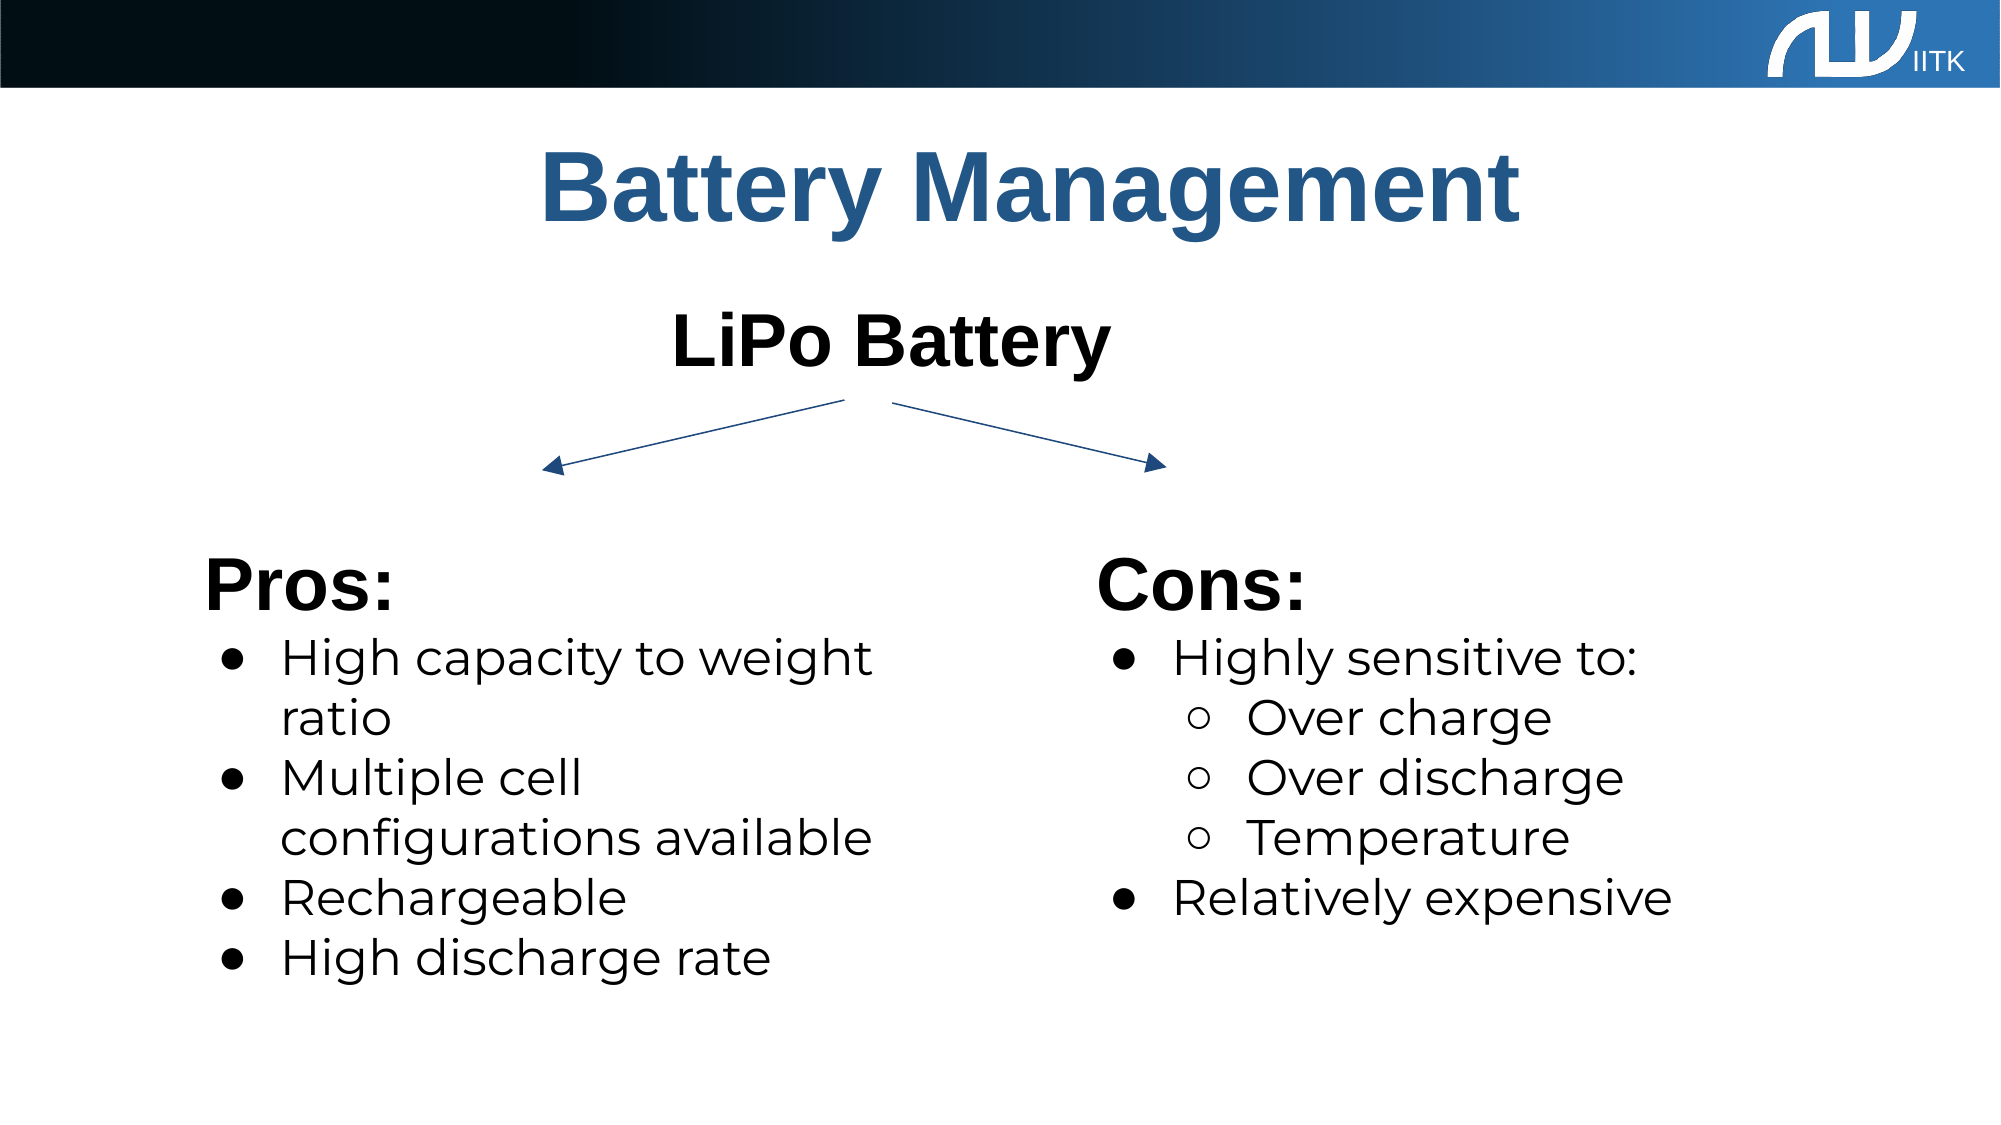

IITK
# Battery Management
LiPo Battery
Pros:
High capacity to weight ratio
Multiple cell configurations available
Rechargeable
High discharge rate

Cons:
Highly sensitive to:
Over charge
Over discharge
Temperature
Relatively expensive